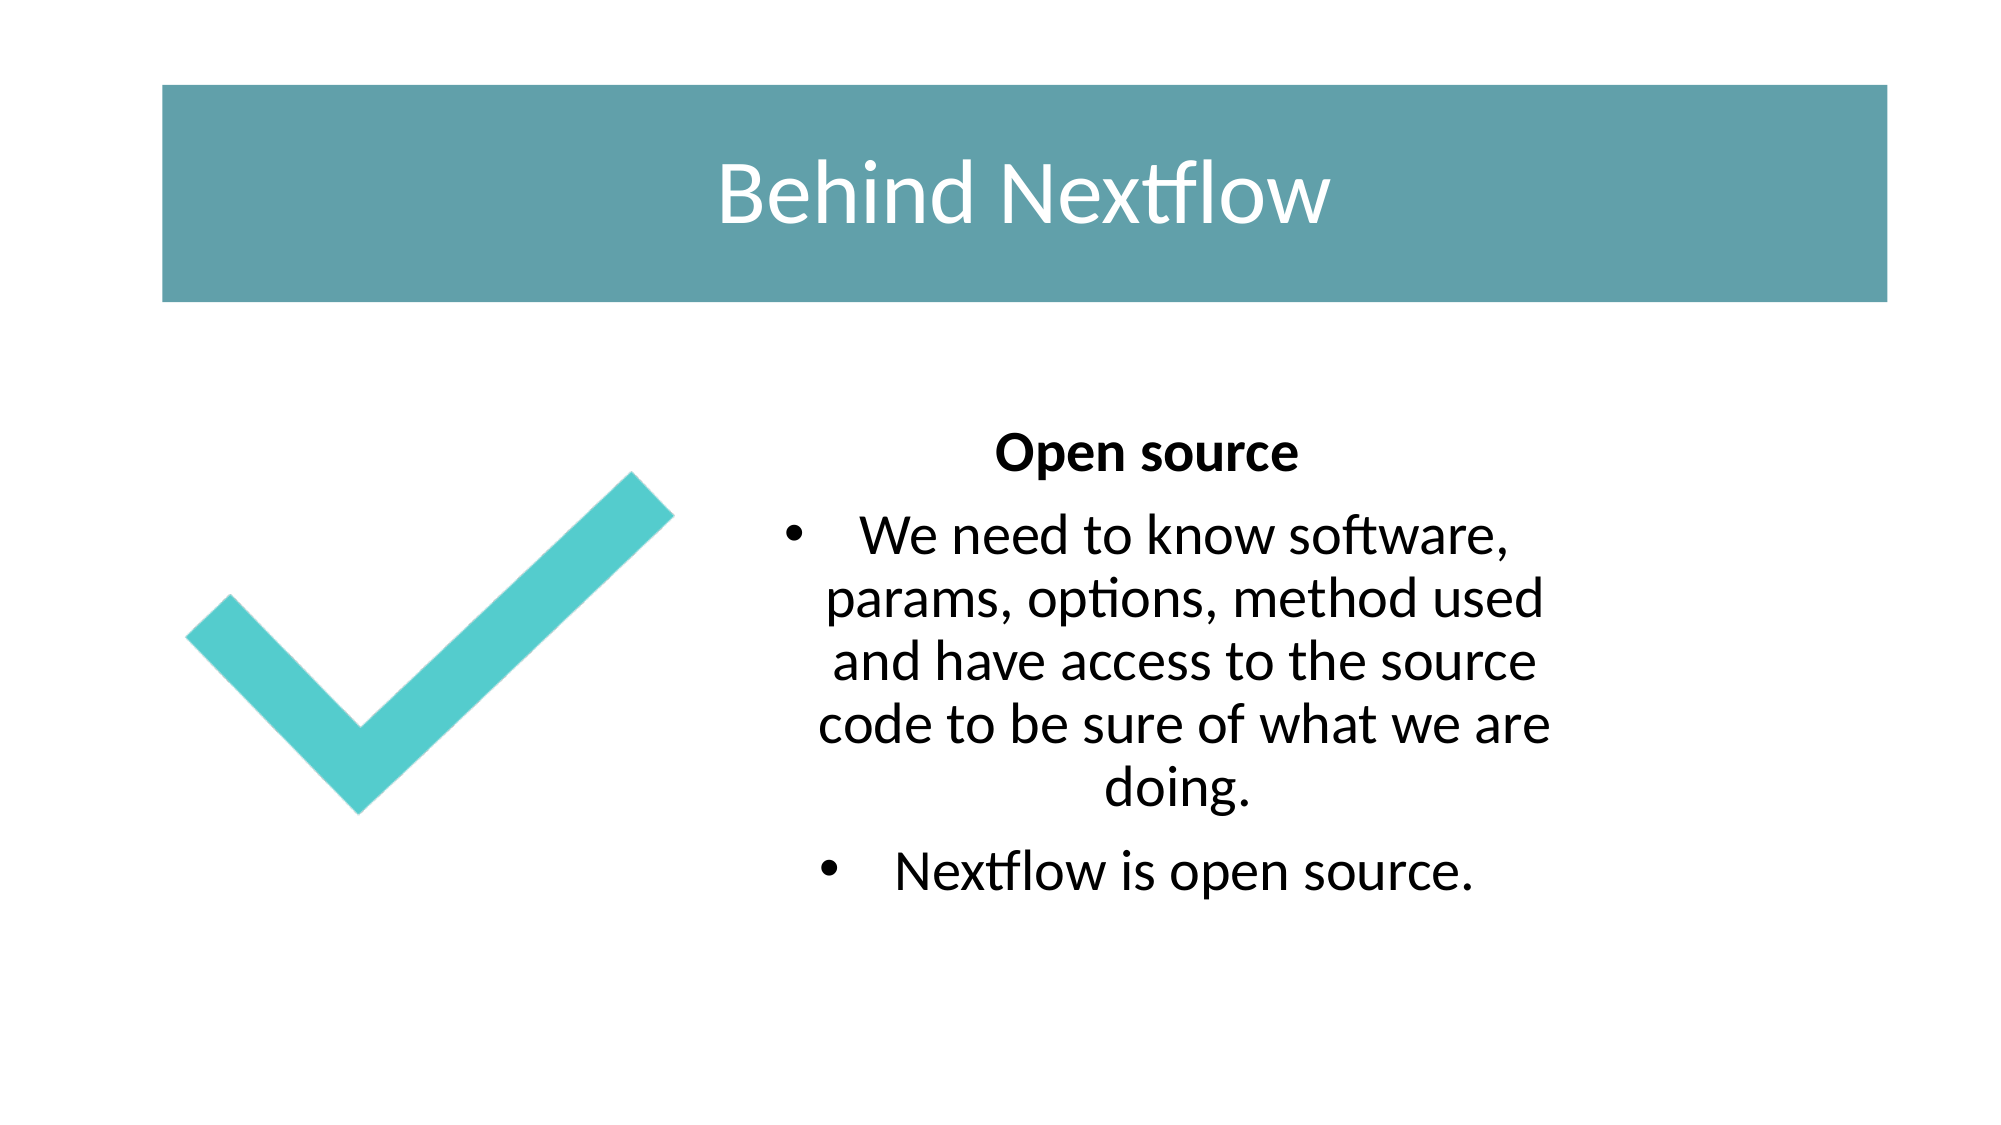

#
Behind Nextflow

Open source
We need to know software, params, options, method used and have access to the source code to be sure of what we are doing.
Nextflow is open source.